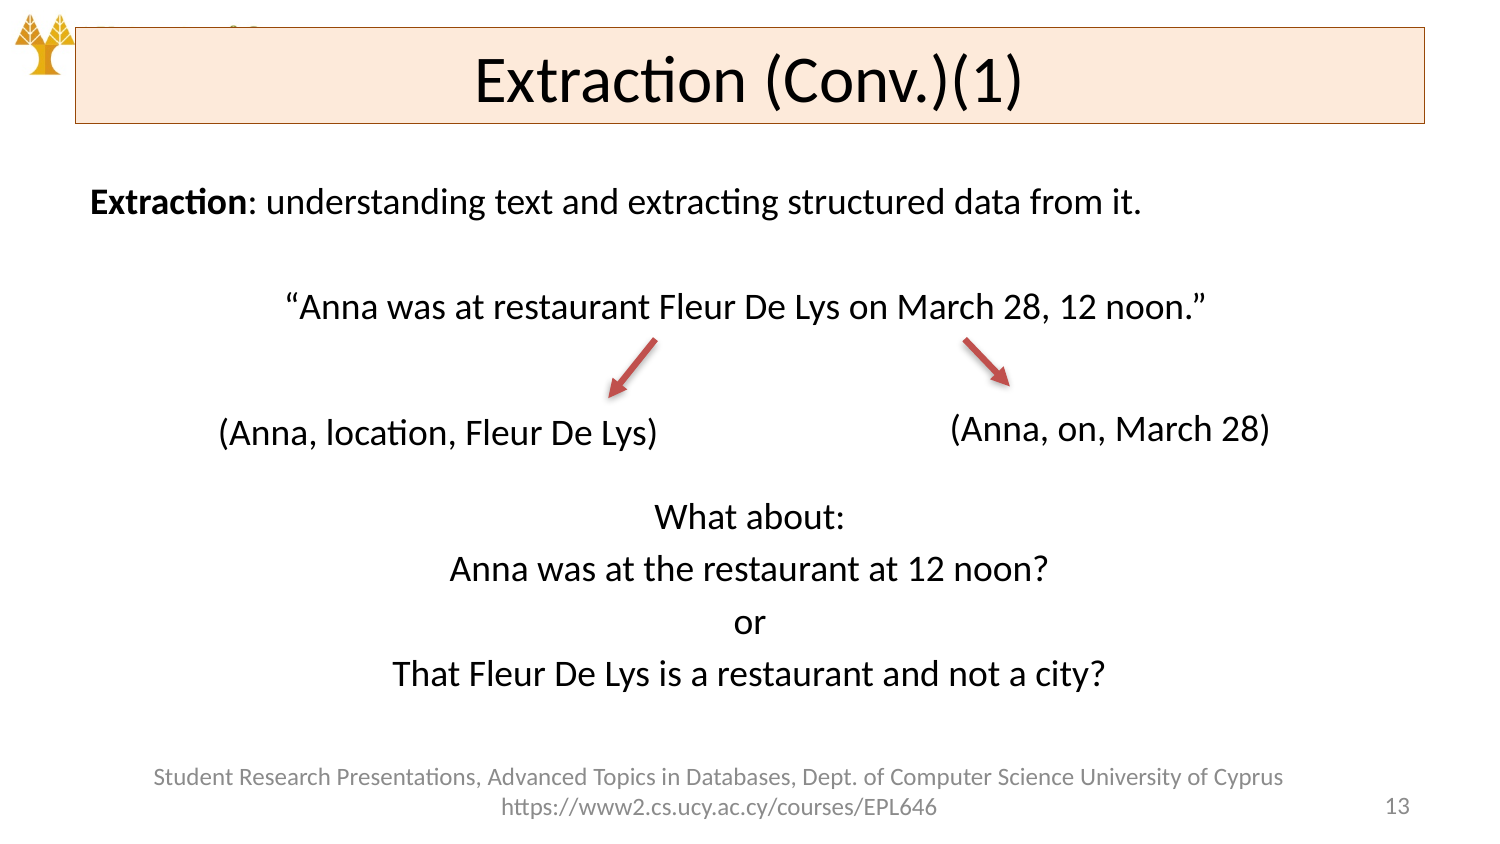

# Extraction (Conv.)(1)
Extraction: understanding text and extracting structured data from it.

“Anna was at restaurant Fleur De Lys on March 28, 12 noon.”

What about:
Anna was at the restaurant at 12 noon?
 or
That Fleur De Lys is a restaurant and not a city?

(Anna, on, March 28)
(Anna, location, Fleur De Lys)
Student Research Presentations, Advanced Topics in Databases, Dept. of Computer Science University of Cyprus https://www2.cs.ucy.ac.cy/courses/EPL646
13